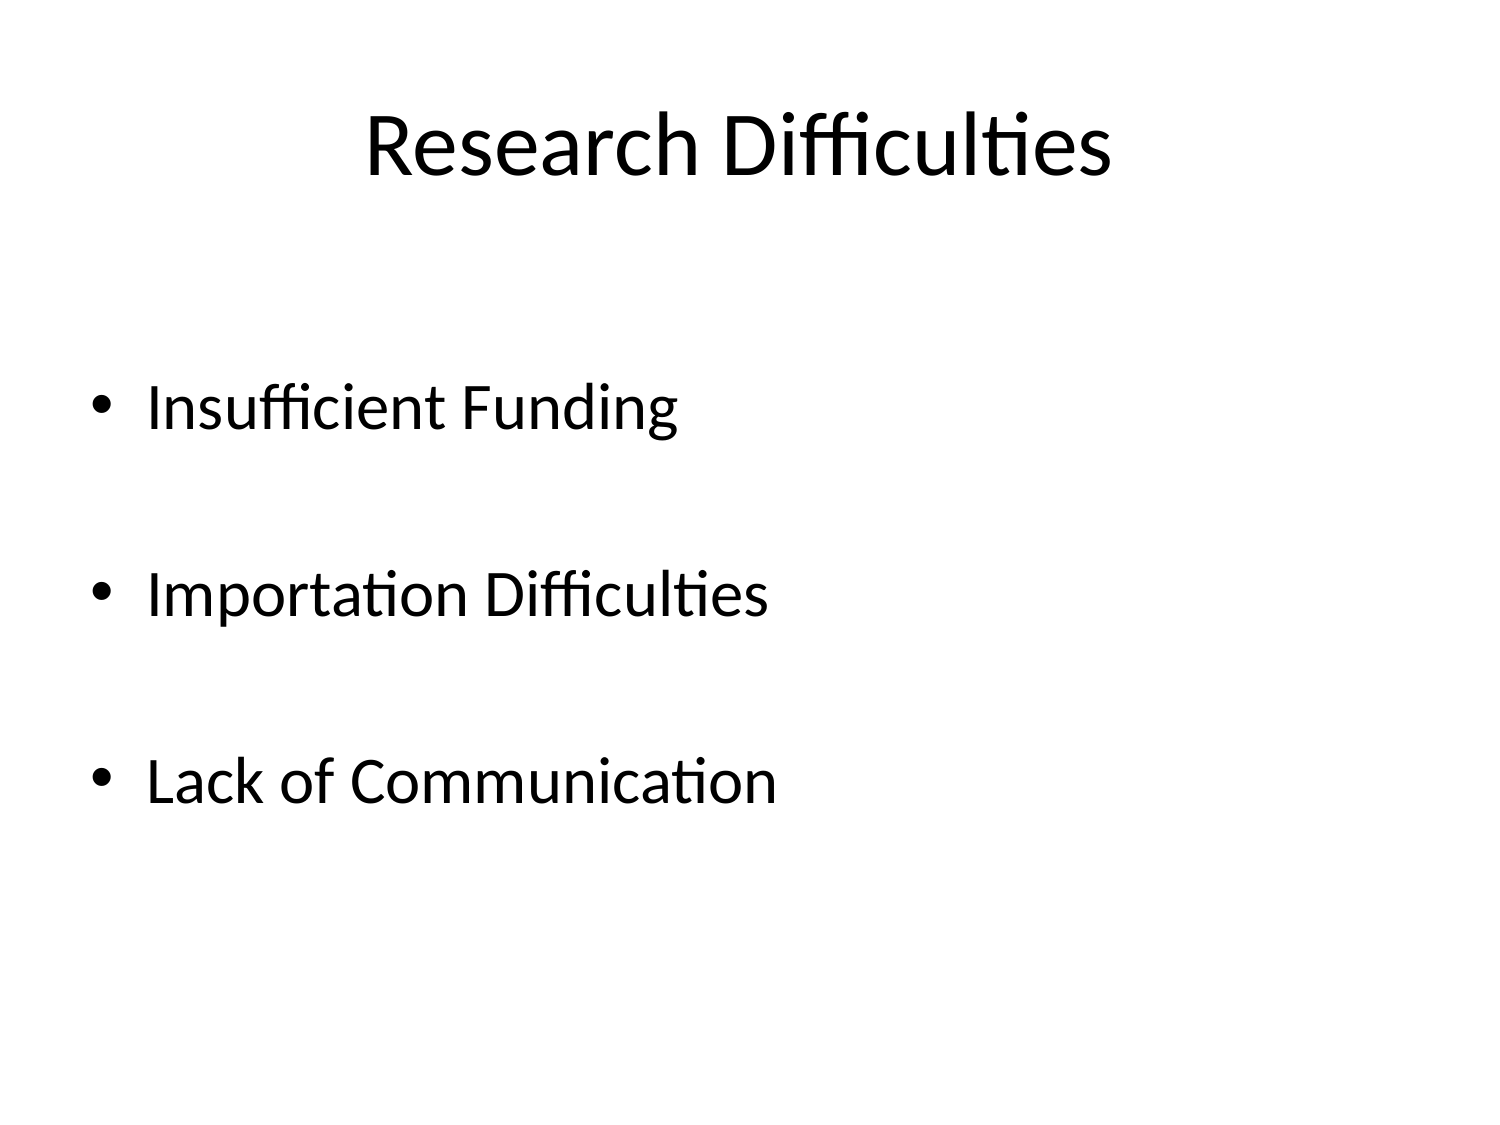

# Research Difficulties

Insufficient Funding

Importation Difficulties

Lack of Communication